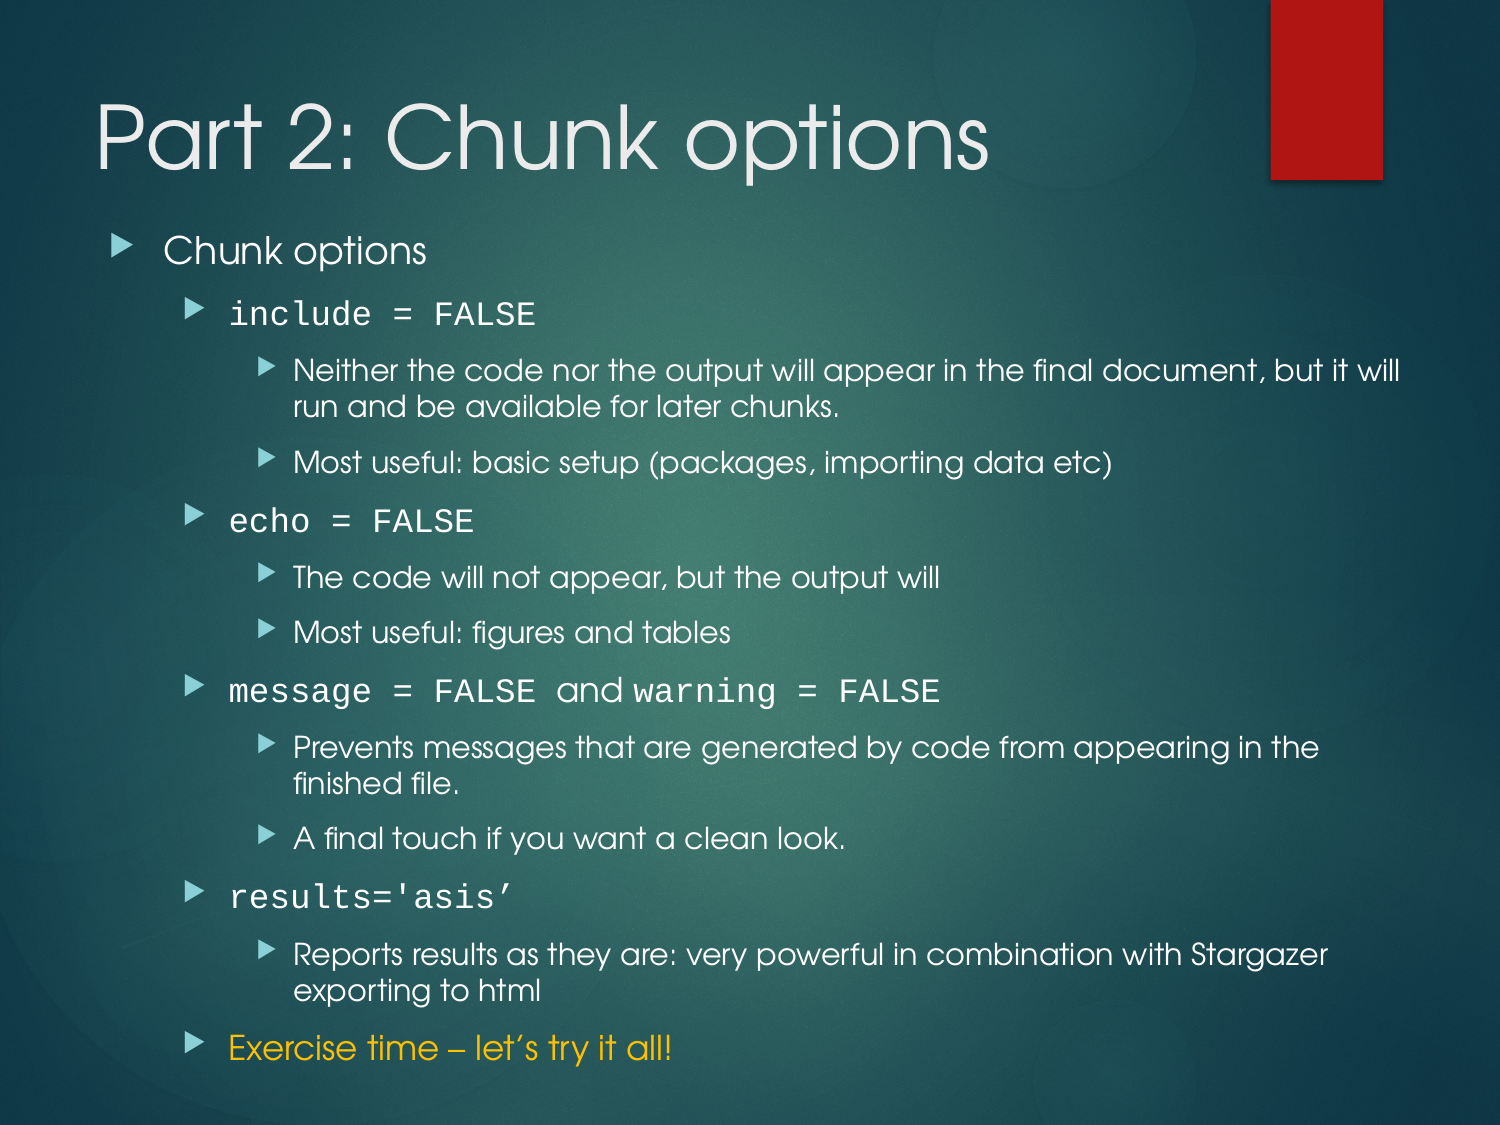

# Part 2: Chunk options
Chunk options
include = FALSE
Neither the code nor the output will appear in the final document, but it will run and be available for later chunks.
Most useful: basic setup (packages, importing data etc)
echo = FALSE
The code will not appear, but the output will
Most useful: figures and tables
message = FALSE and warning = FALSE
Prevents messages that are generated by code from appearing in the finished file.
A final touch if you want a clean look.
results='asis’
Reports results as they are: very powerful in combination with Stargazer exporting to html
Exercise time – let’s try it all!